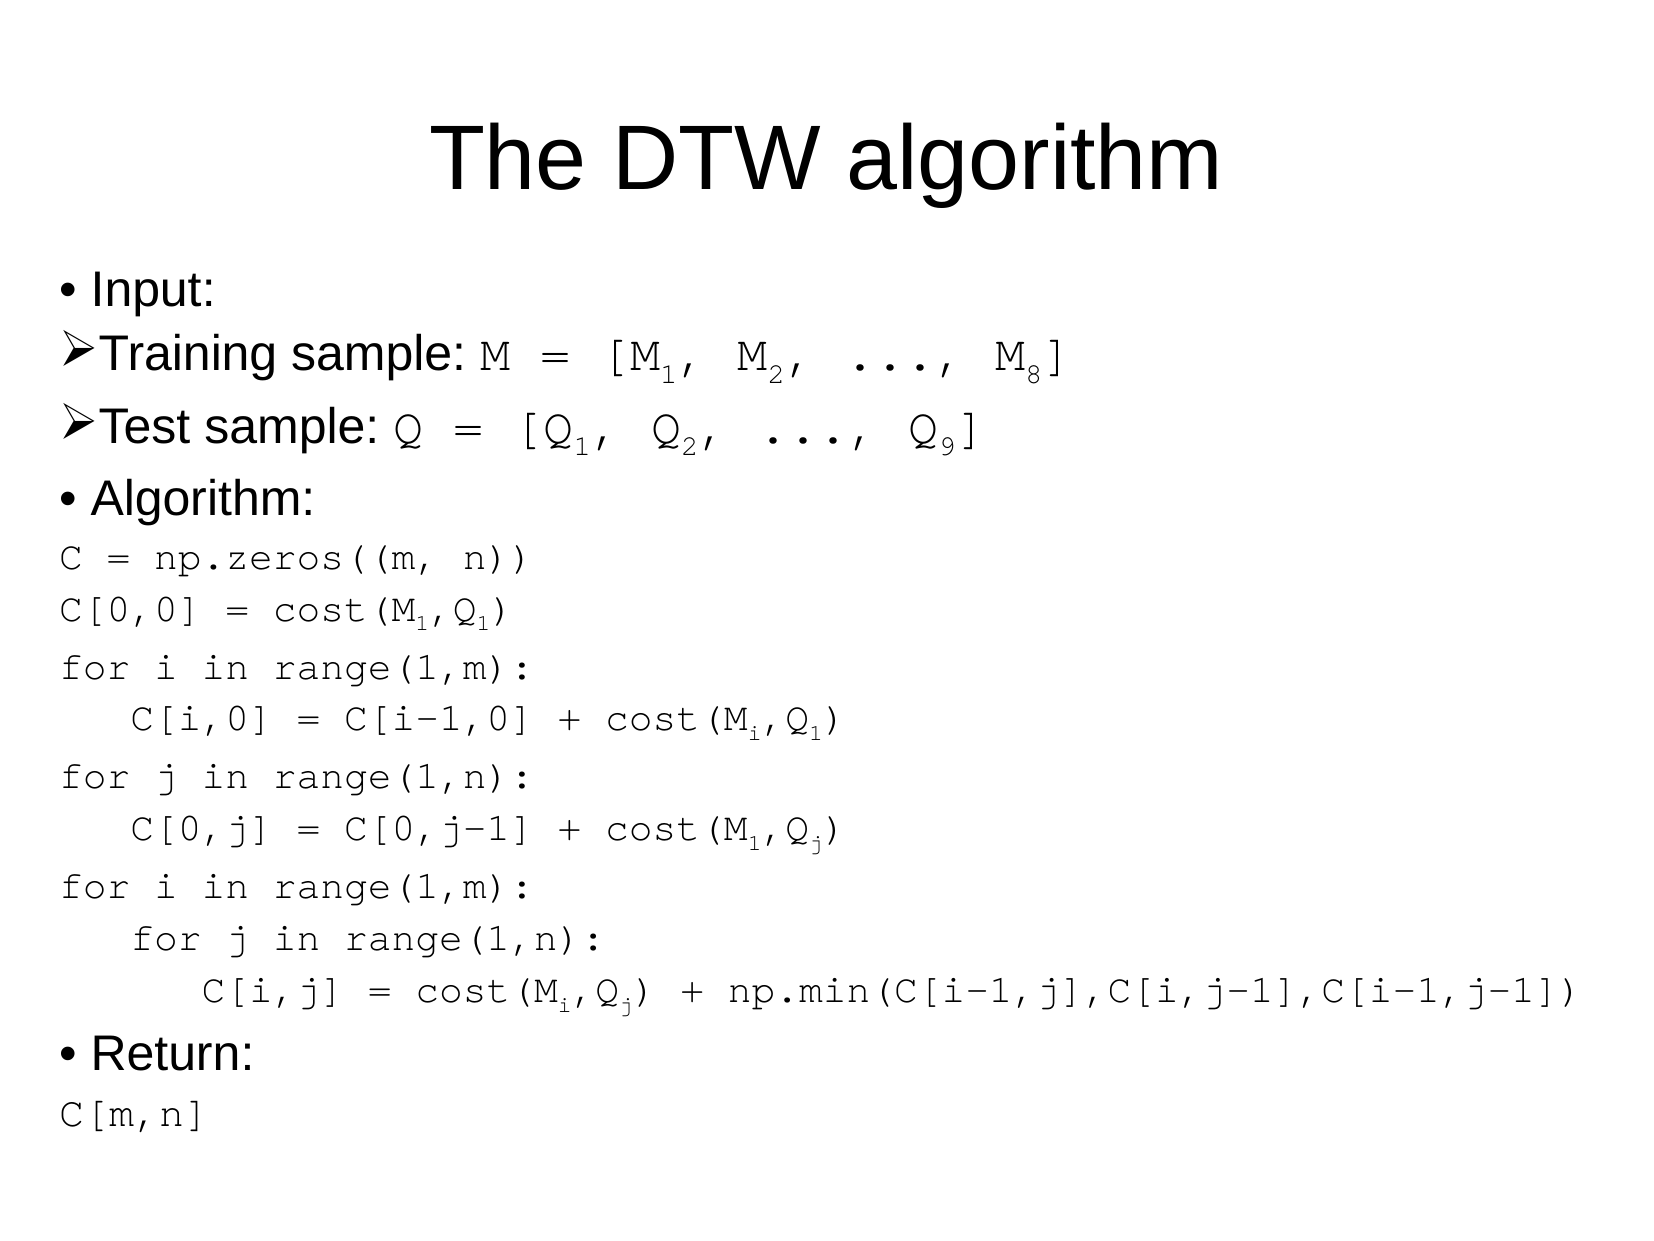

The DTW algorithm
• Input:
Training sample: M = [M1, M2, ..., M8]
Test sample: Q = [Q1, Q2, ..., Q9]
• Algorithm:
C = np.zeros((m, n))
C[0,0] = cost(M1,Q1)
for i in range(1,m):
   C[i,0] = C[i-1,0] + cost(Mi,Q1)
for j in range(1,n):
   C[0,j] = C[0,j-1] + cost(M1,Qj)
for i in range(1,m):
   for j in range(1,n):
      C[i,j] = cost(Mi,Qj) + np.min(C[i-1,j],C[i,j-1],C[i-1,j-1])
• Return:
C[m,n]